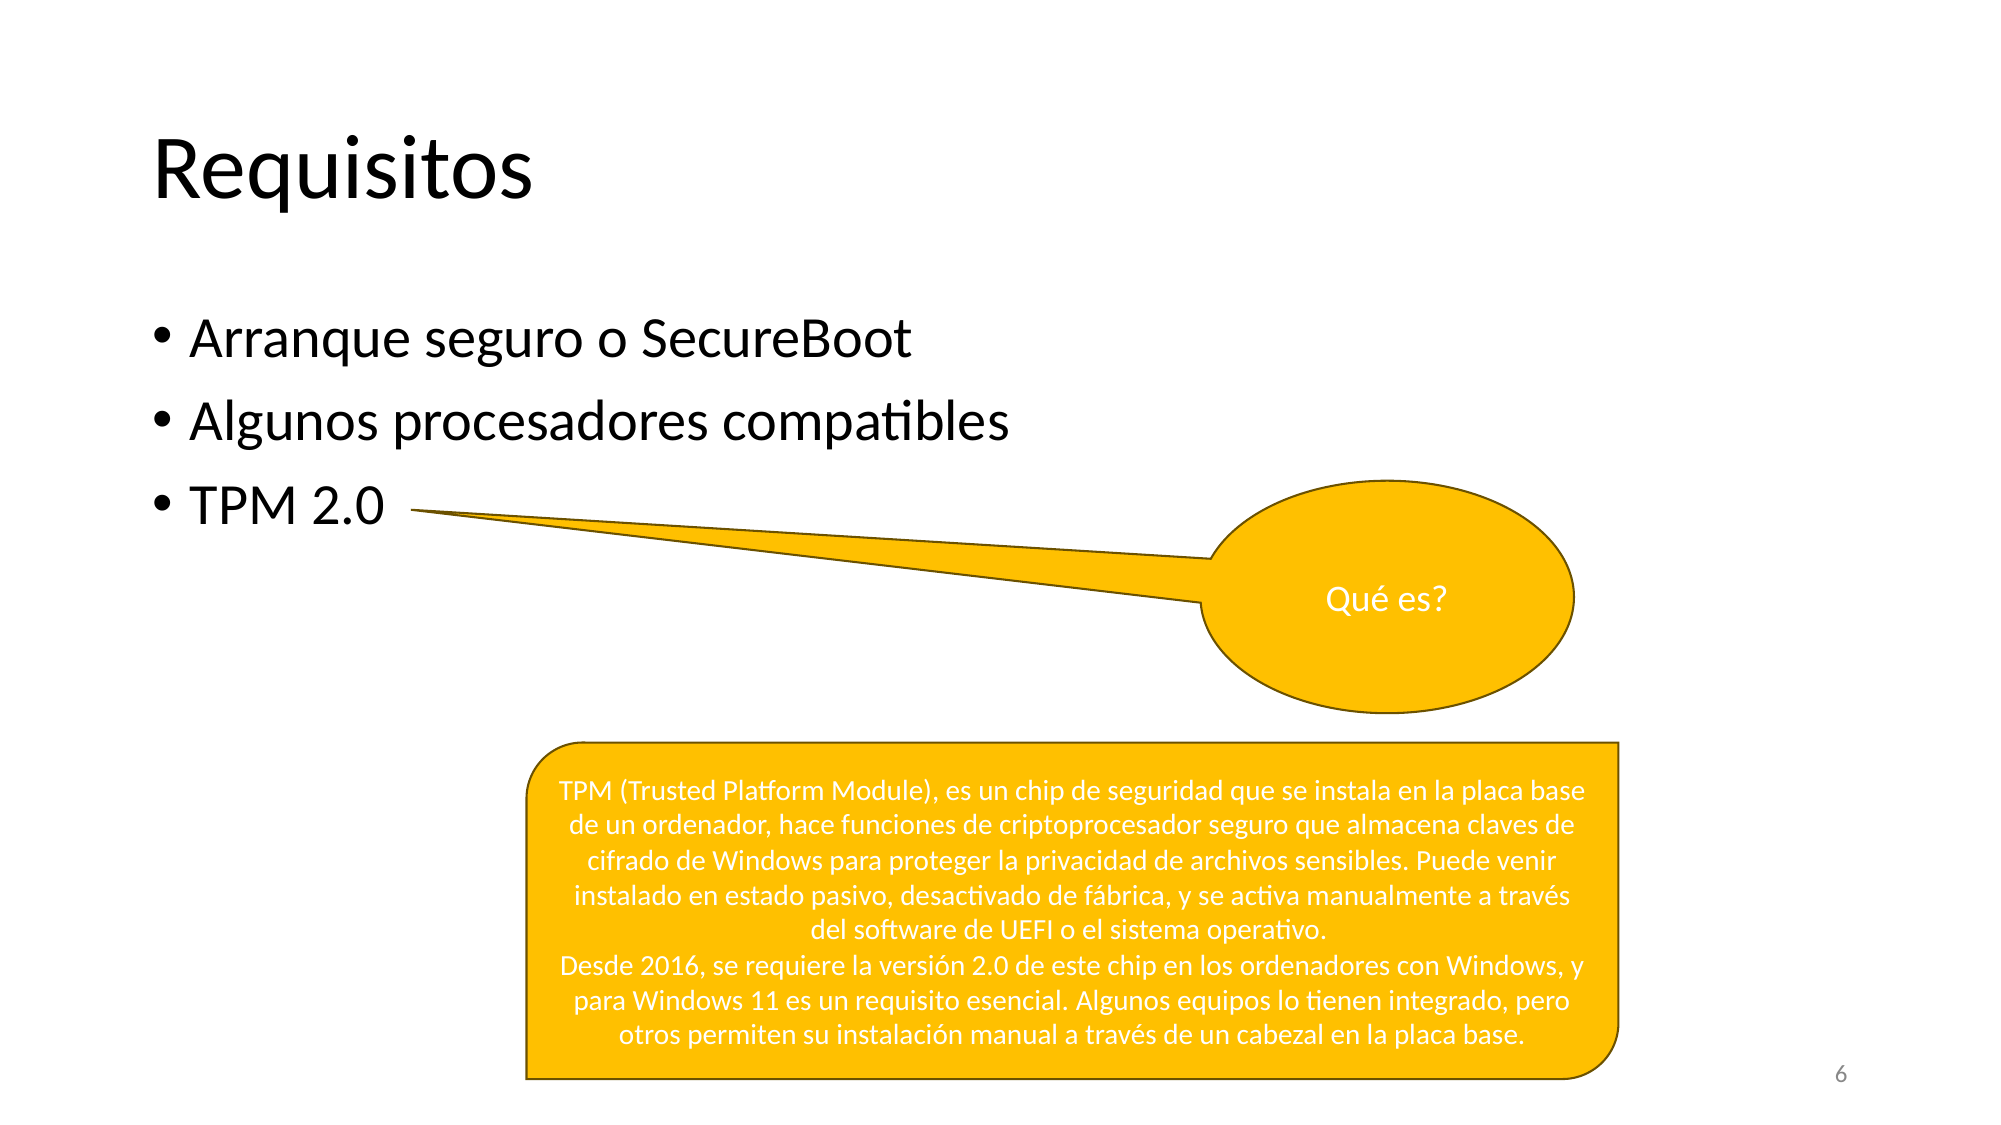

# Requisitos
Arranque seguro o SecureBoot
Algunos procesadores compatibles
TPM 2.0

Qué es?
TPM (Trusted Platform Module), es un chip de seguridad que se instala en la placa base de un ordenador, hace funciones de criptoprocesador seguro que almacena claves de cifrado de Windows para proteger la privacidad de archivos sensibles. Puede venir instalado en estado pasivo, desactivado de fábrica, y se activa manualmente a través del software de UEFI o el sistema operativo.
Desde 2016, se requiere la versión 2.0 de este chip en los ordenadores con Windows, y para Windows 11 es un requisito esencial. Algunos equipos lo tienen integrado, pero otros permiten su instalación manual a través de un cabezal en la placa base.
6